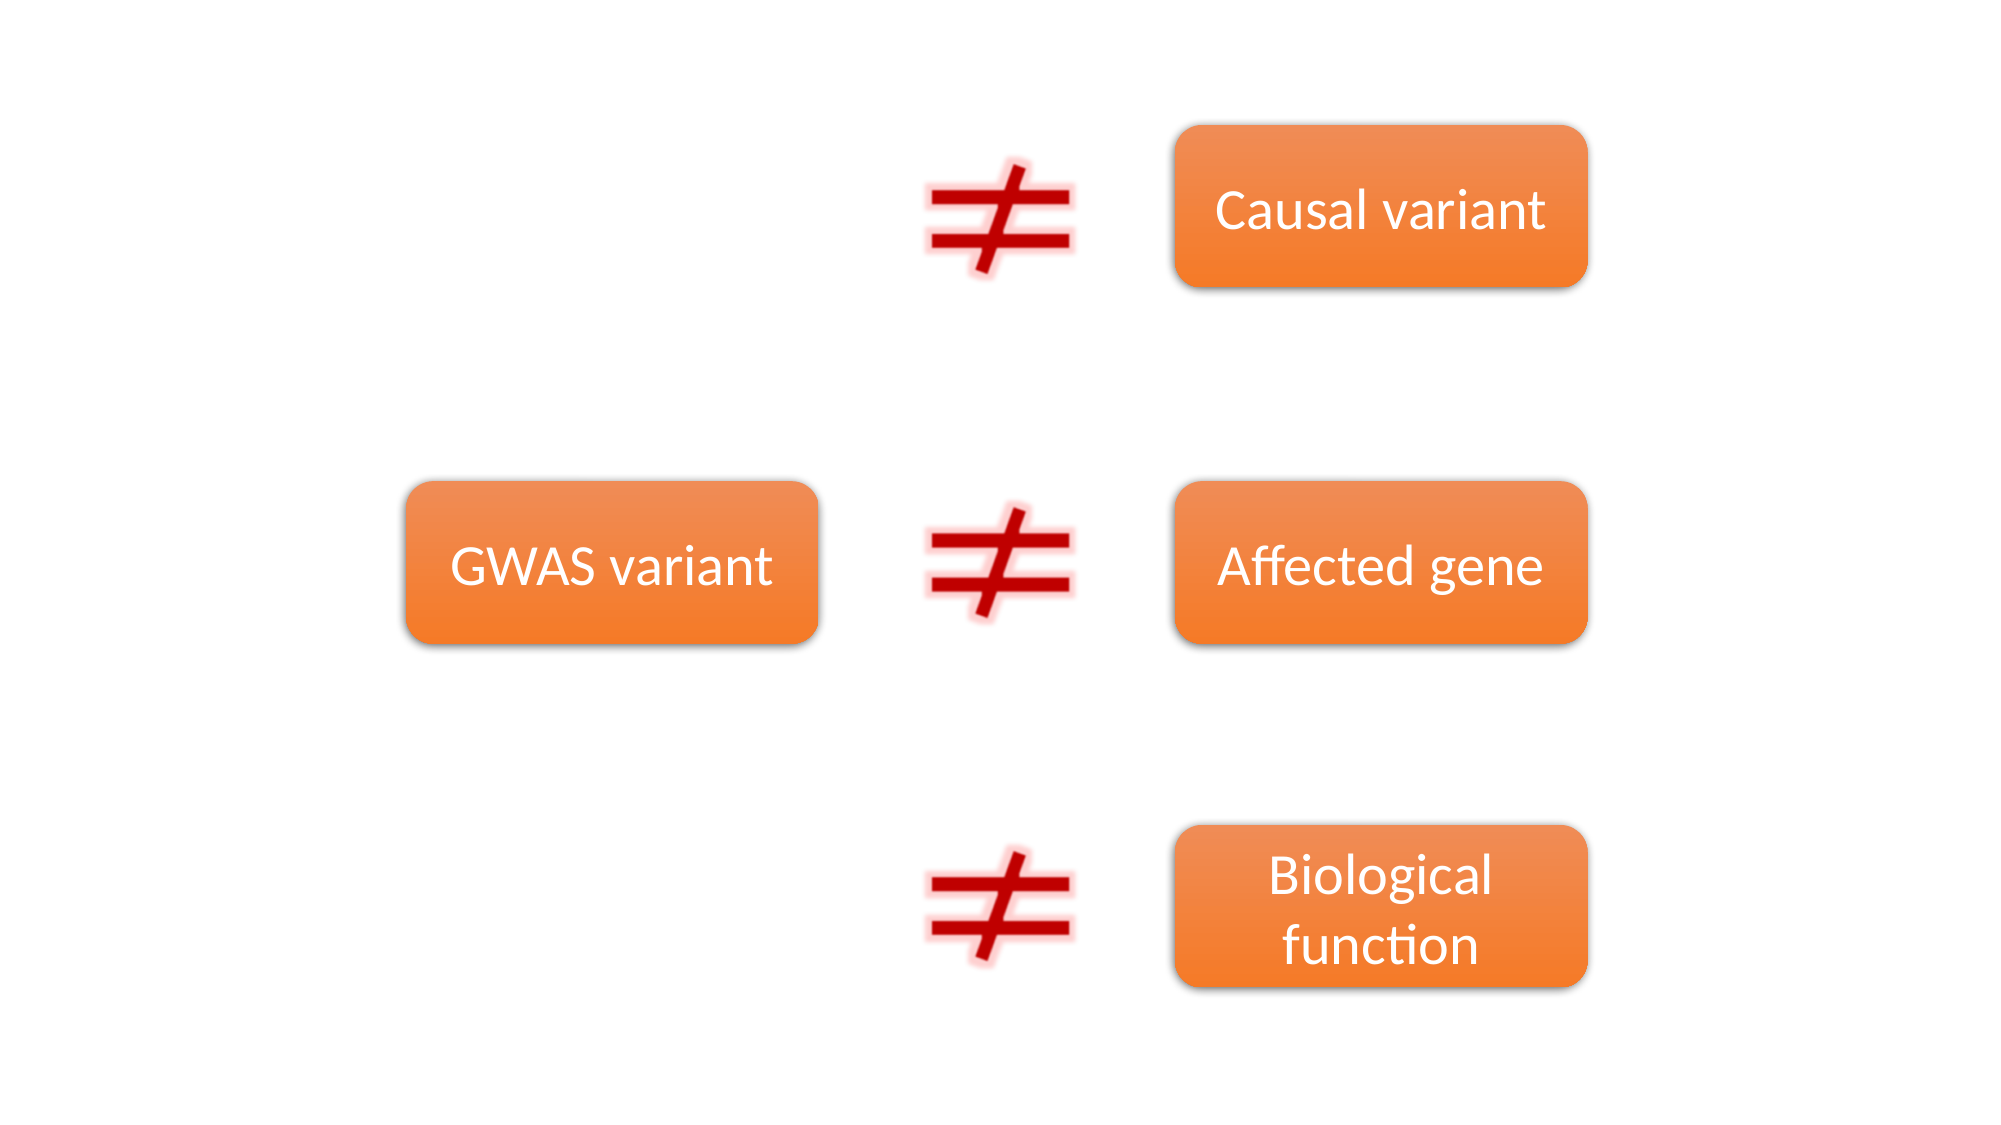

Causal variant

GWAS variant
Affected gene

Biological function